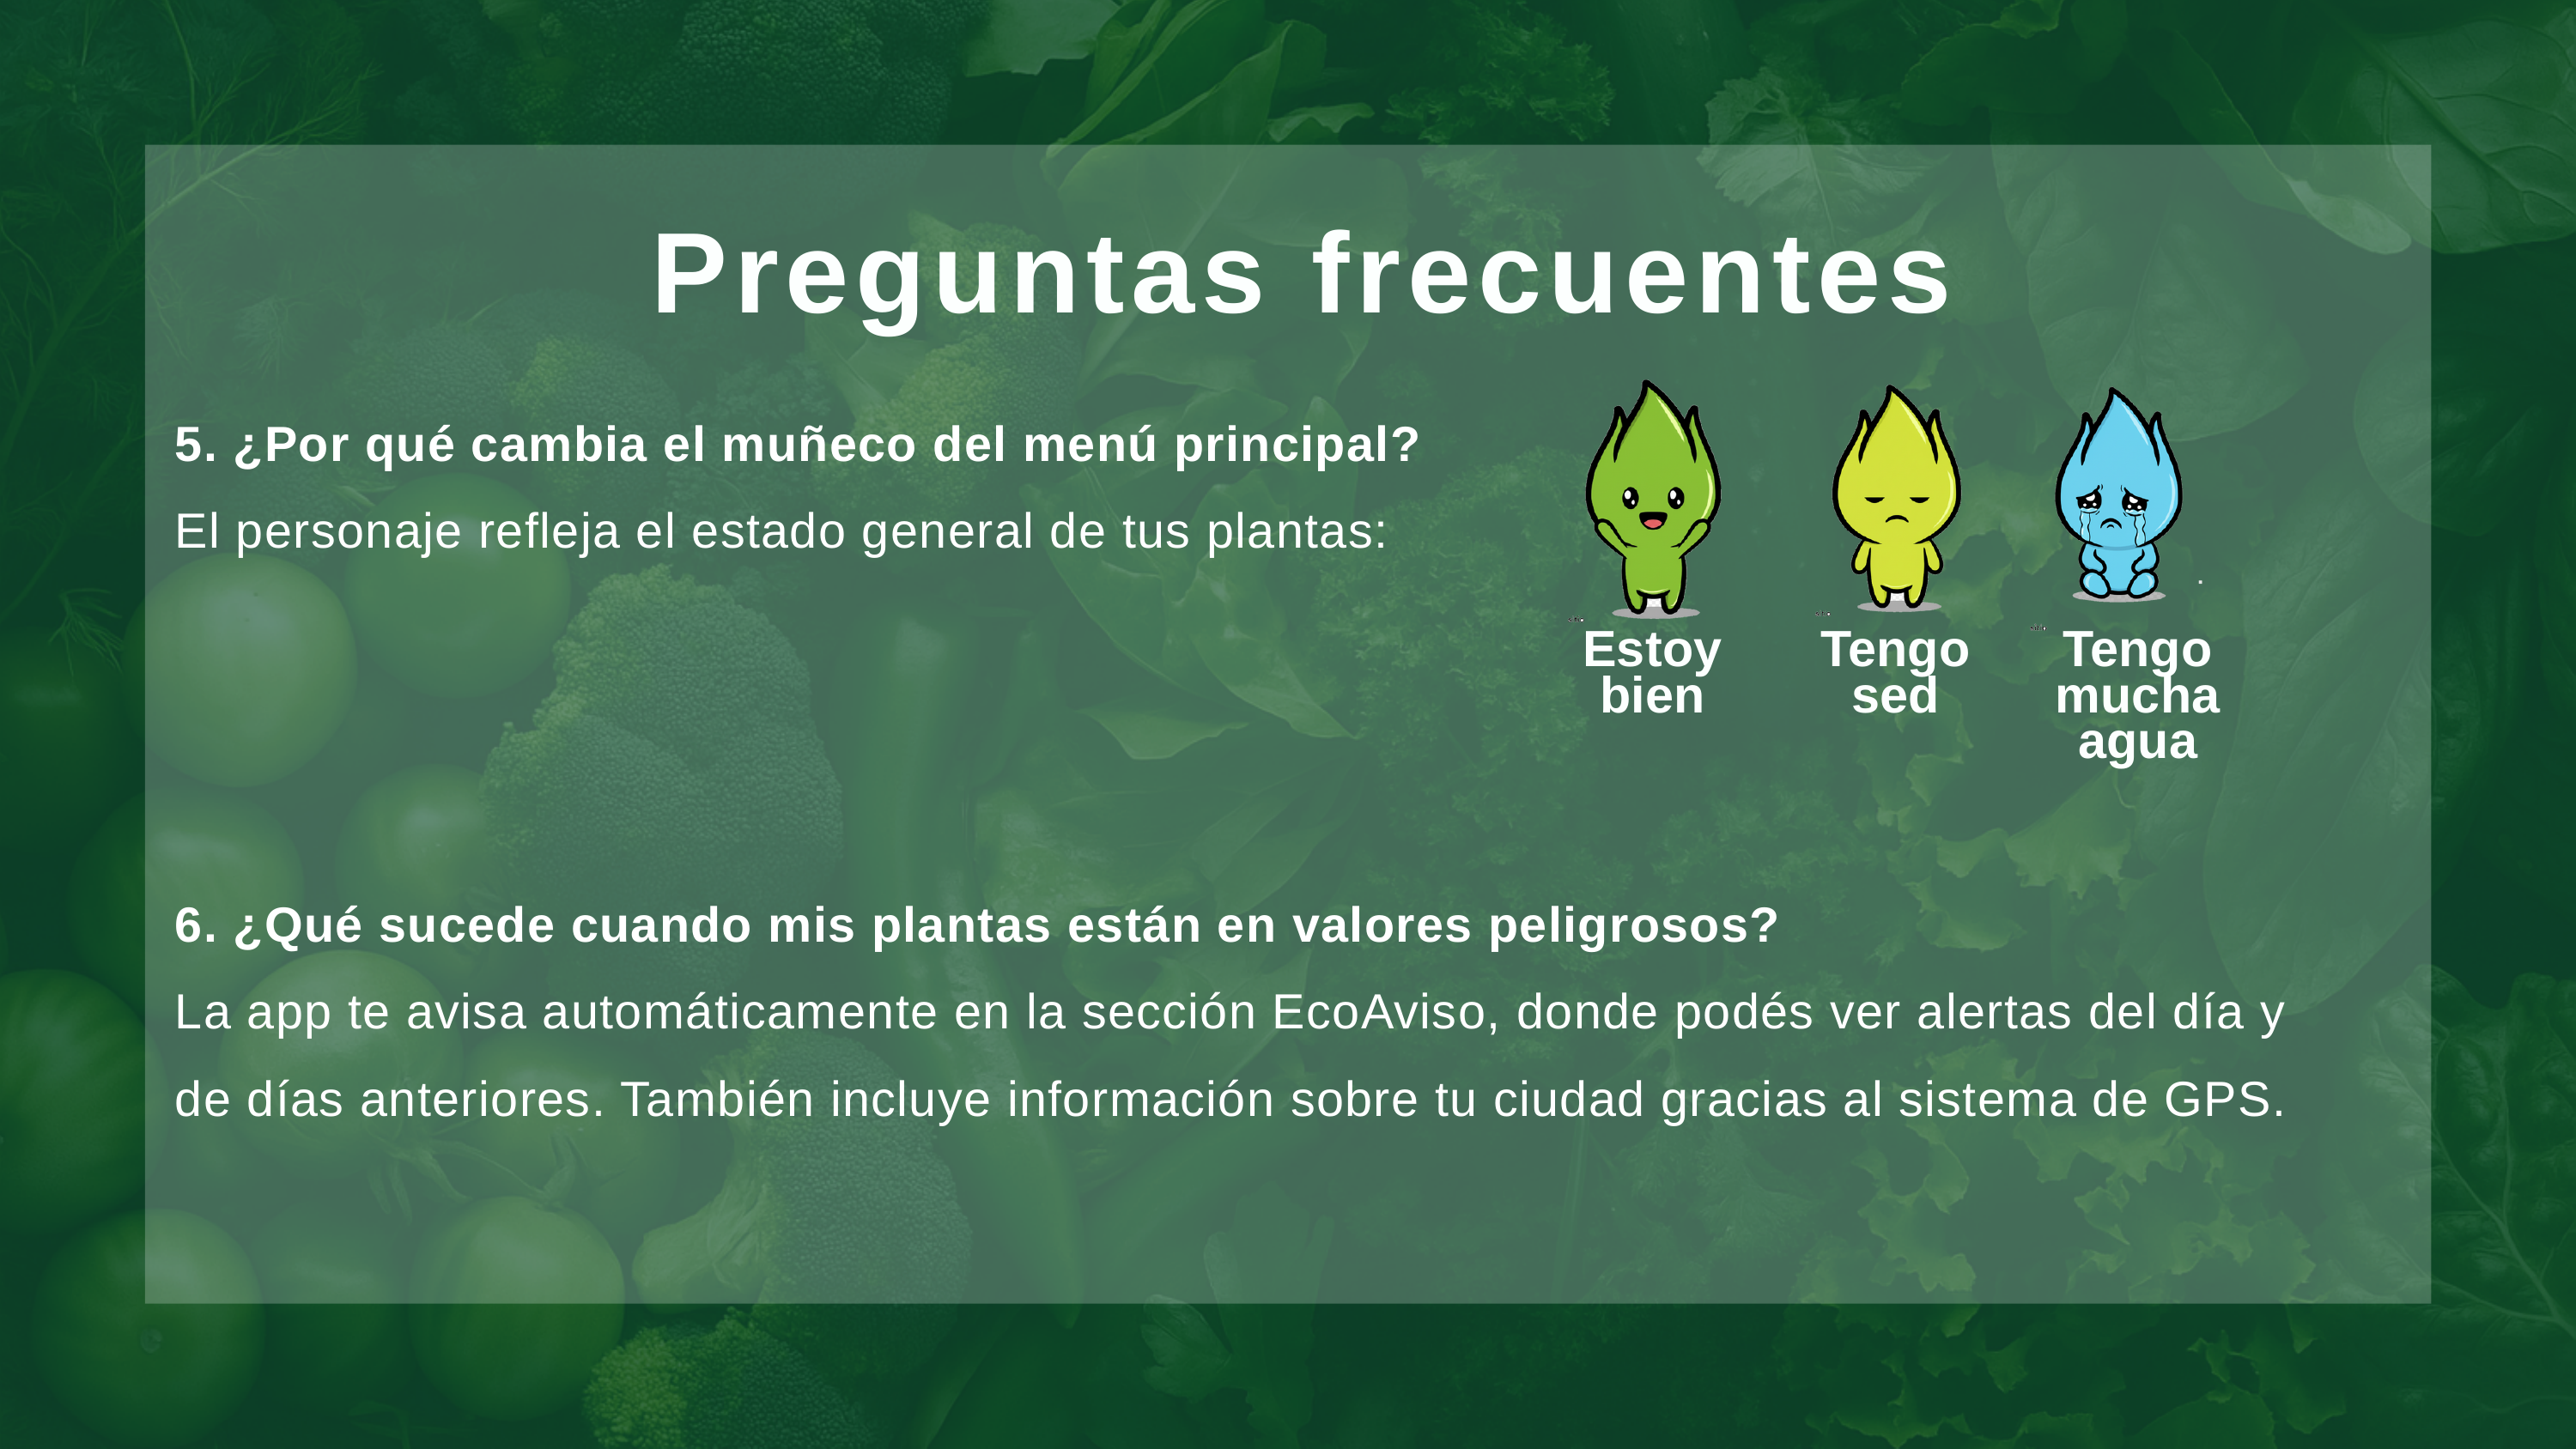

Preguntas frecuentes

Estoy
bien
Tengo
sed
Tengo
mucha
agua
5. ¿Por qué cambia el muñeco del menú principal?
El personaje refleja el estado general de tus plantas:

6. ¿Qué sucede cuando mis plantas están en valores peligrosos?
La app te avisa automáticamente en la sección EcoAviso, donde podés ver alertas del día y de días anteriores. También incluye información sobre tu ciudad gracias al sistema de GPS.